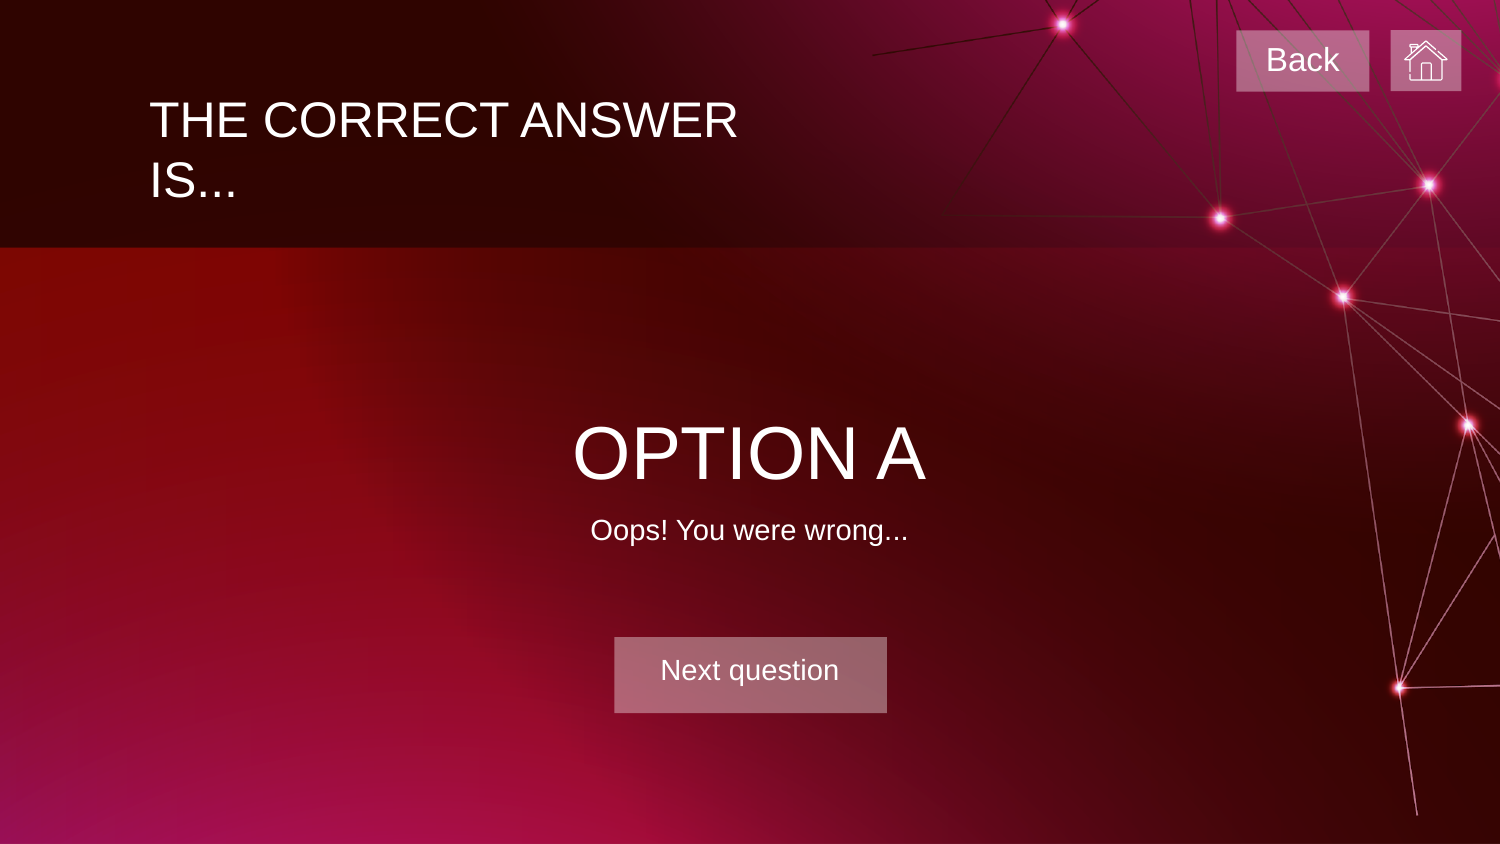

Back

THE CORRECT ANSWER IS...
# OPTION A
Oops! You were wrong...
Next question